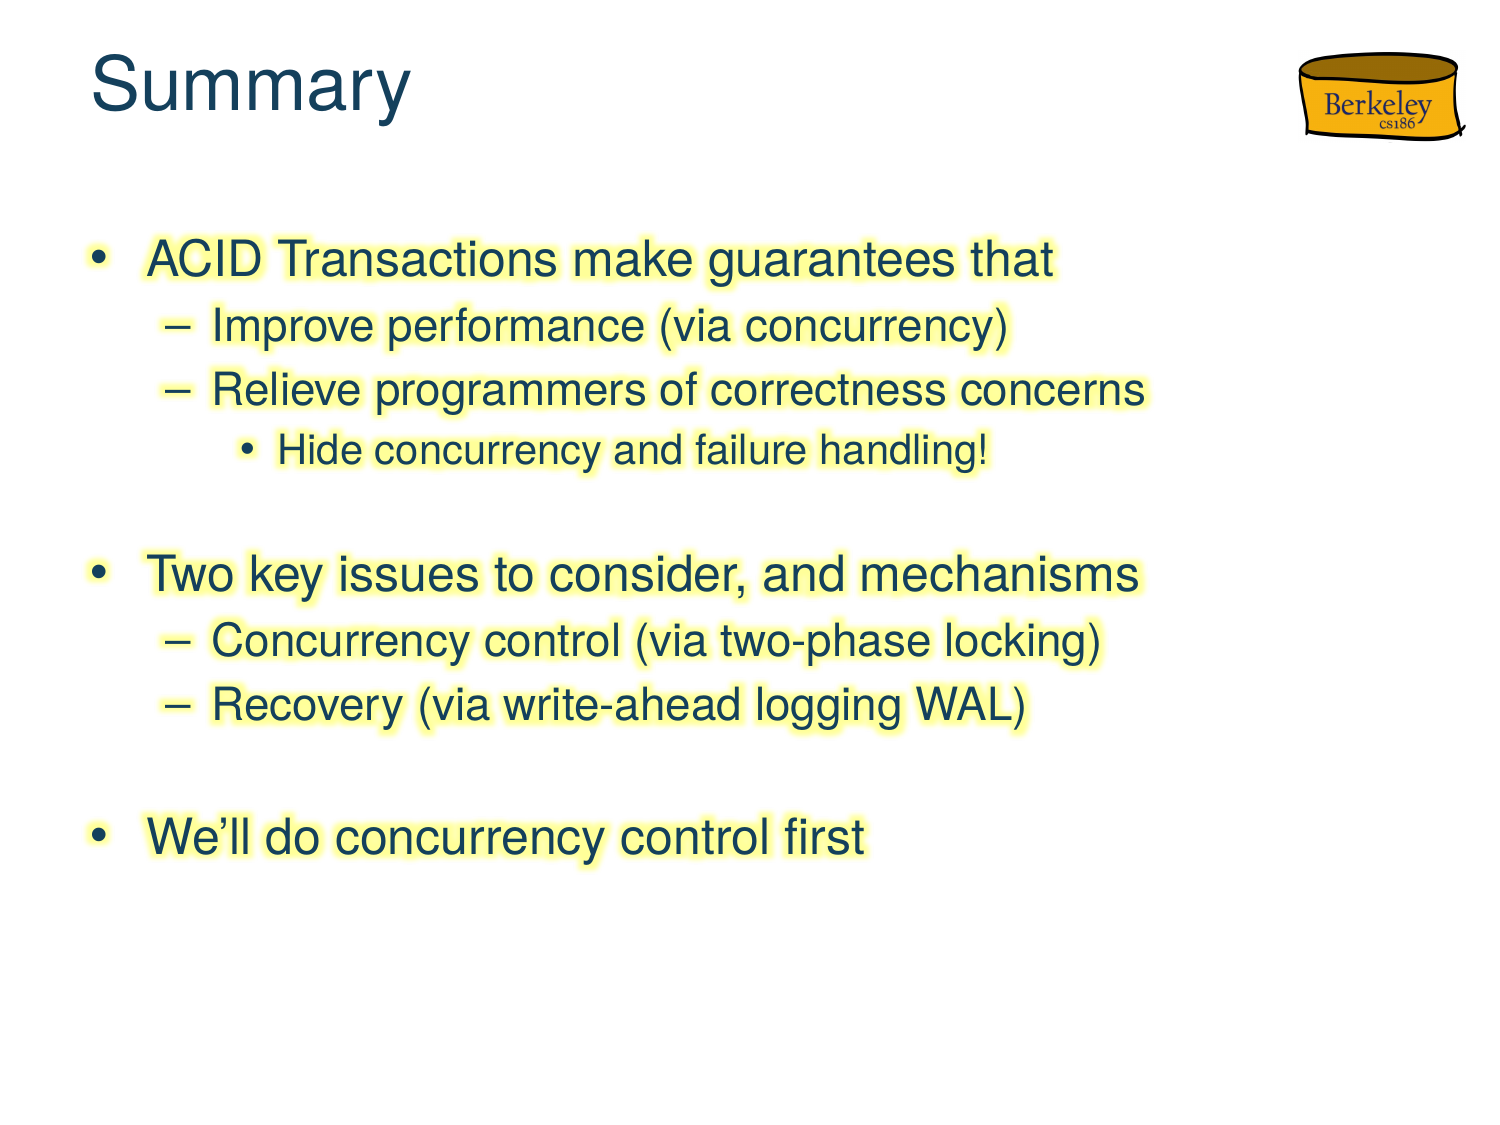

# Summary

ACID Transactions make guarantees that
Improve performance (via concurrency)
Relieve programmers of correctness concerns
Hide concurrency and failure handling!

Two key issues to consider, and mechanisms
Concurrency control (via two-phase locking)
Recovery (via write-ahead logging WAL)

We’ll do concurrency control first